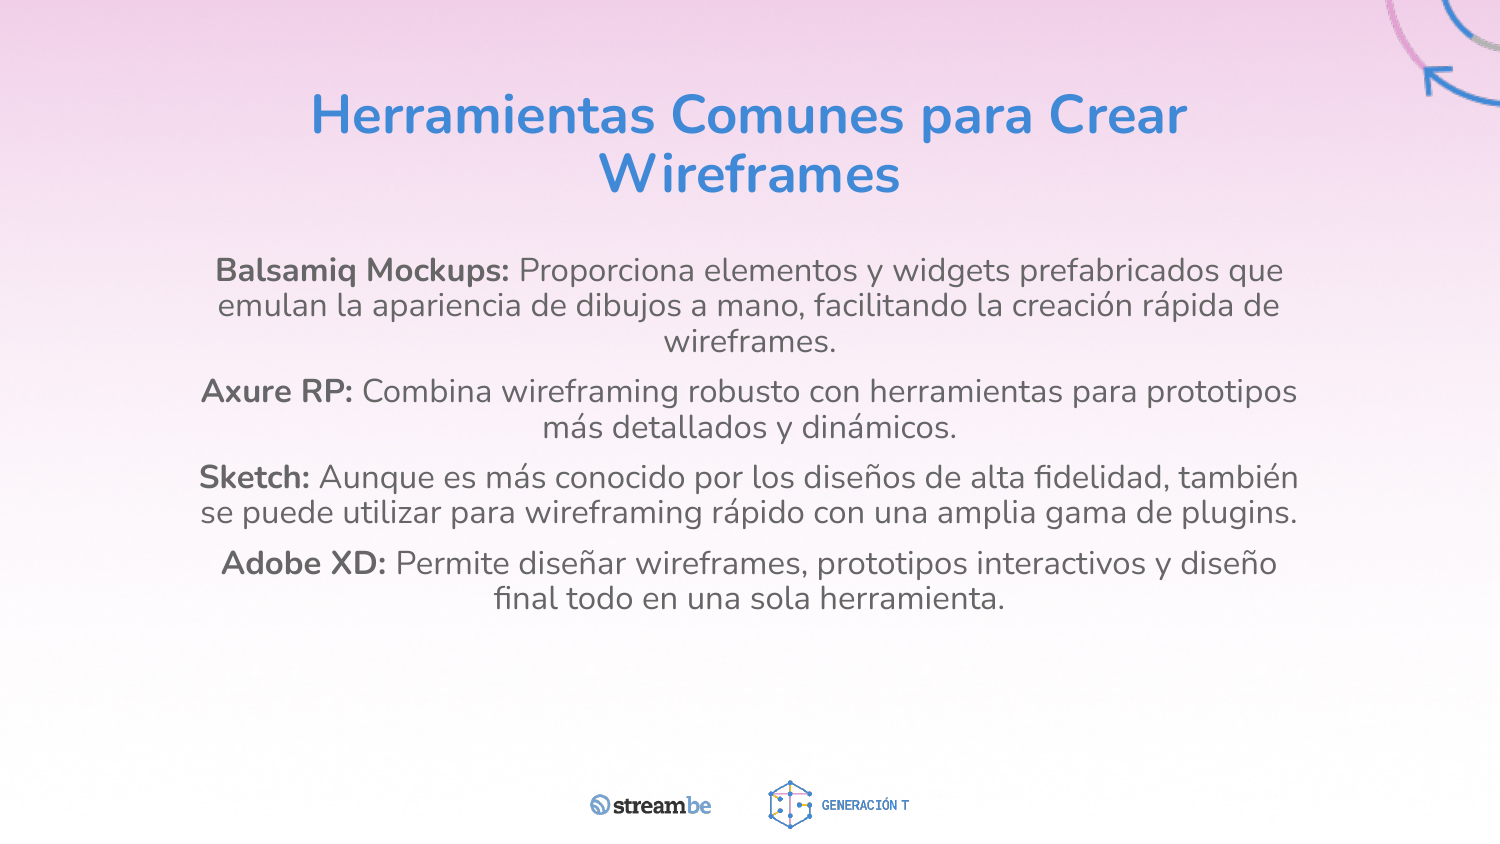

# Herramientas Comunes para Crear Wireframes
Balsamiq Mockups: Proporciona elementos y widgets prefabricados que emulan la apariencia de dibujos a mano, facilitando la creación rápida de wireframes.
Axure RP: Combina wireframing robusto con herramientas para prototipos más detallados y dinámicos.
Sketch: Aunque es más conocido por los diseños de alta fidelidad, también se puede utilizar para wireframing rápido con una amplia gama de plugins.
Adobe XD: Permite diseñar wireframes, prototipos interactivos y diseño final todo en una sola herramienta.